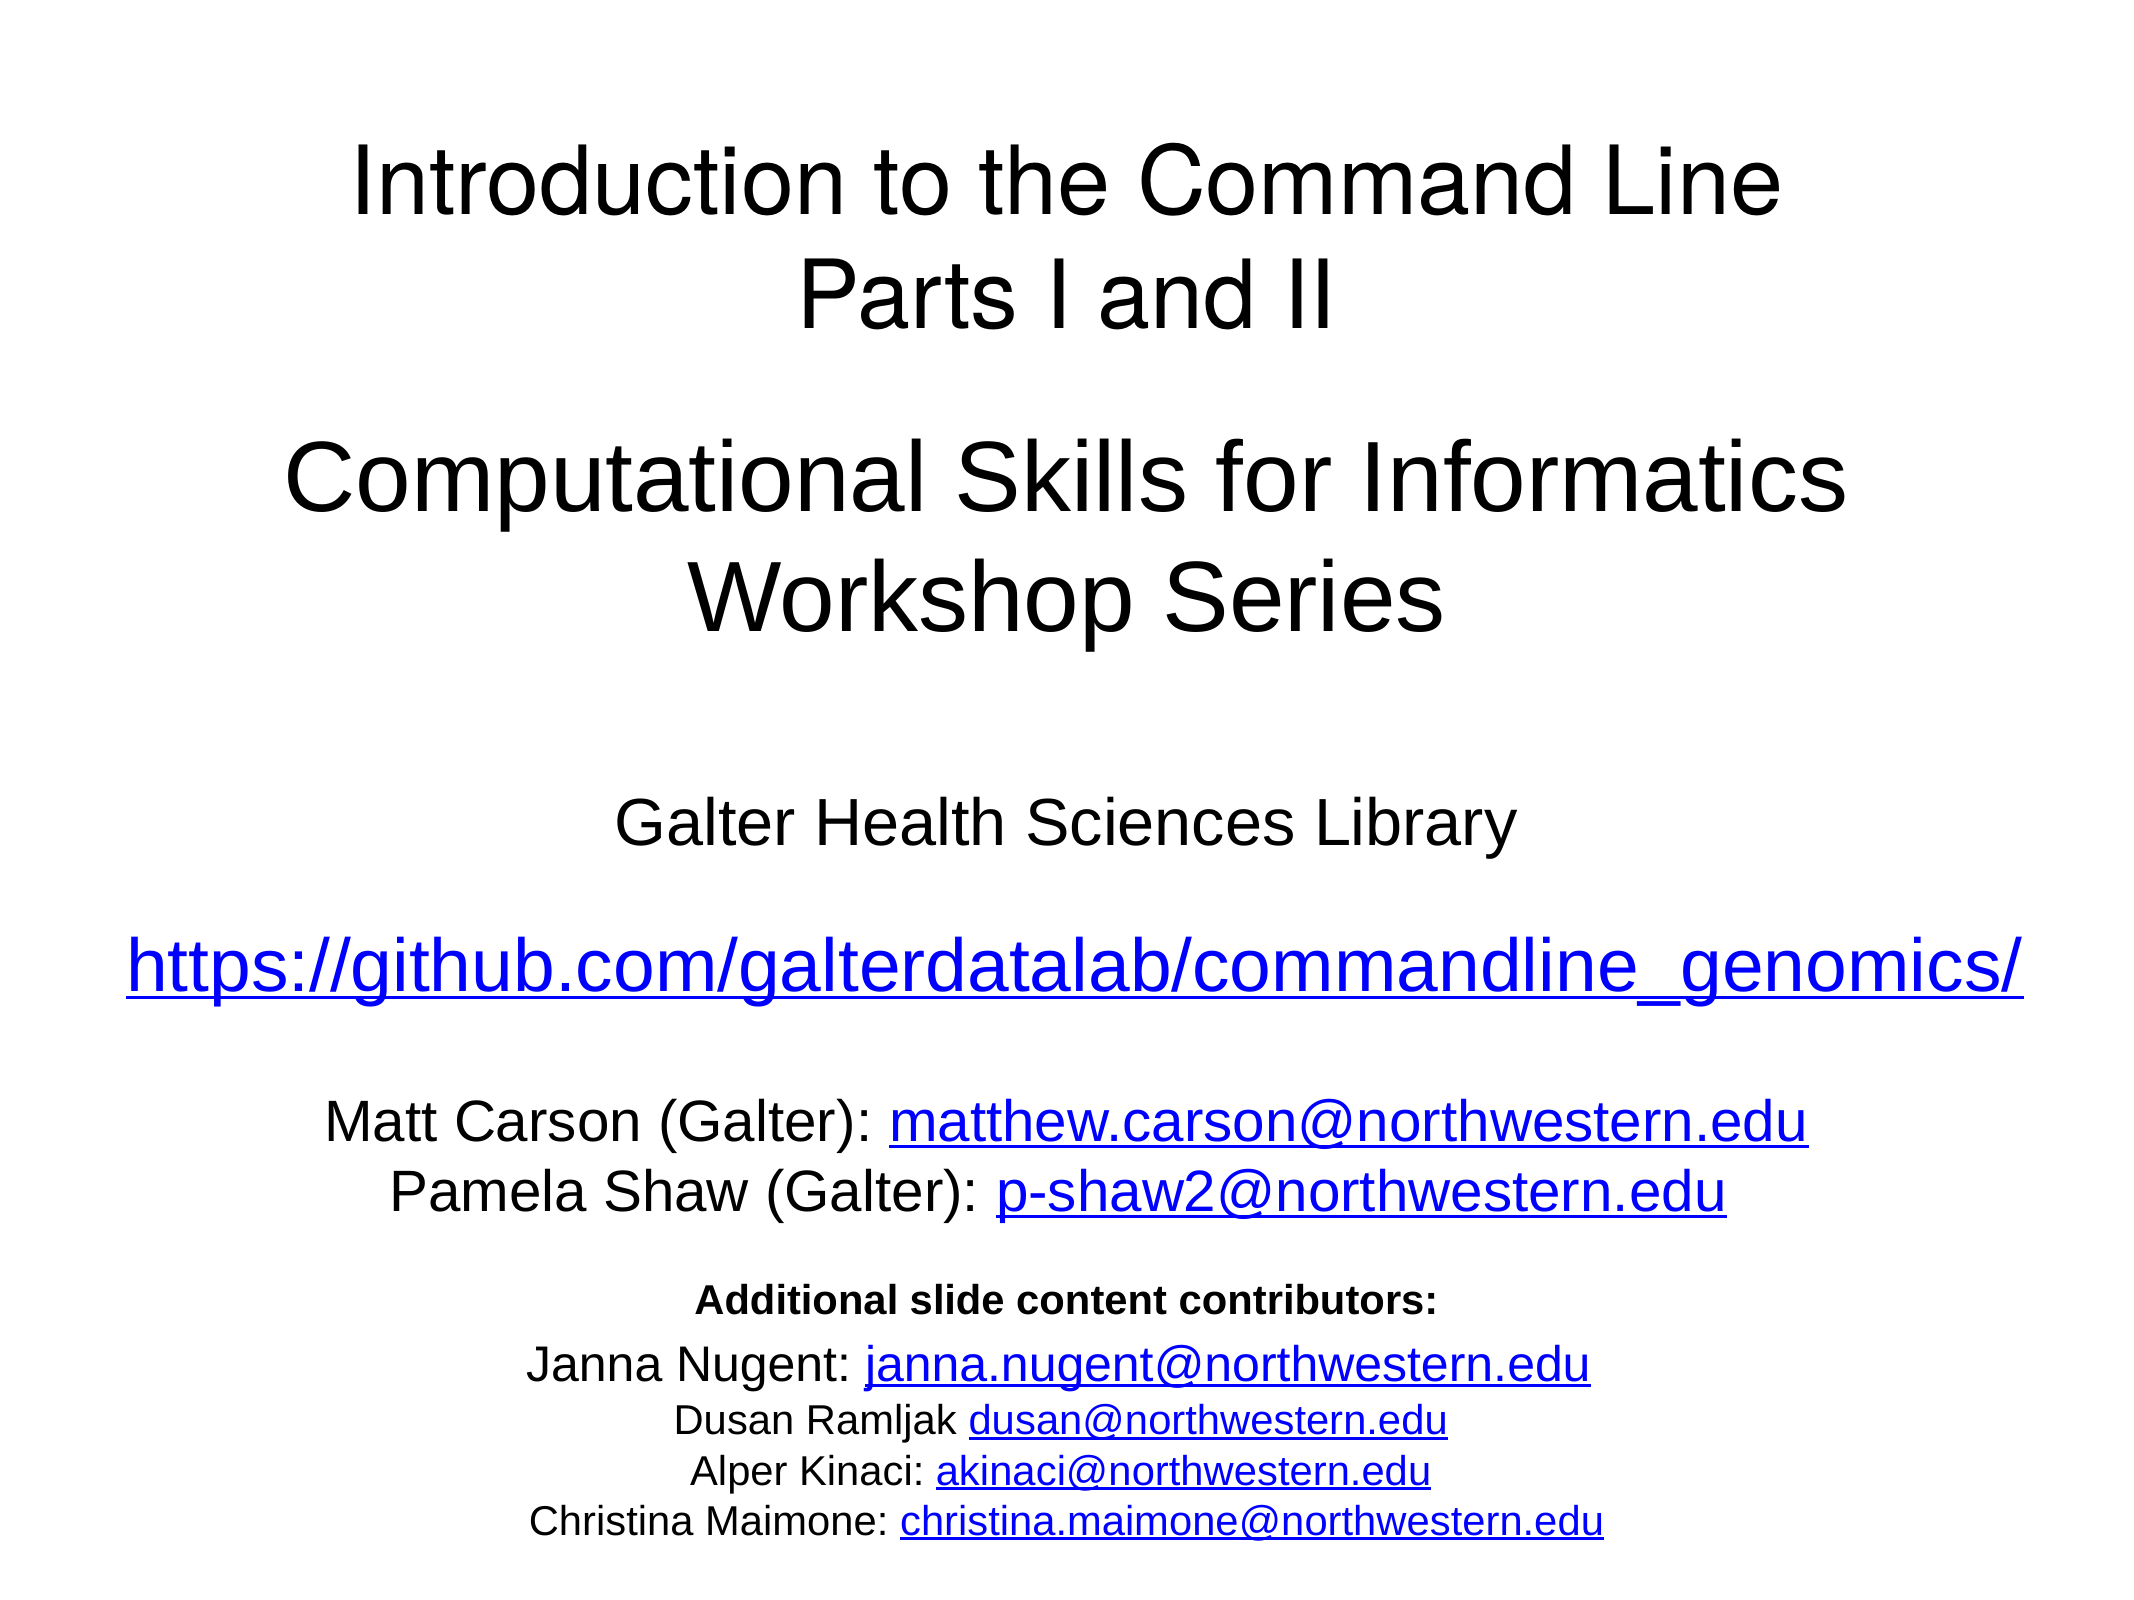

Introduction to the Command Line
Parts I and II
# Computational Skills for Informatics Workshop Series Galter Health Sciences Library
https://github.com/galterdatalab/commandline_genomics/

Matt Carson (Galter): matthew.carson@northwestern.edu
Pamela Shaw (Galter): p-shaw2@northwestern.edu

Additional slide content contributors:
Janna Nugent: janna.nugent@northwestern.edu
Dusan Ramljak dusan@northwestern.edu
Alper Kinaci: akinaci@northwestern.edu
Christina Maimone: christina.maimone@northwestern.edu